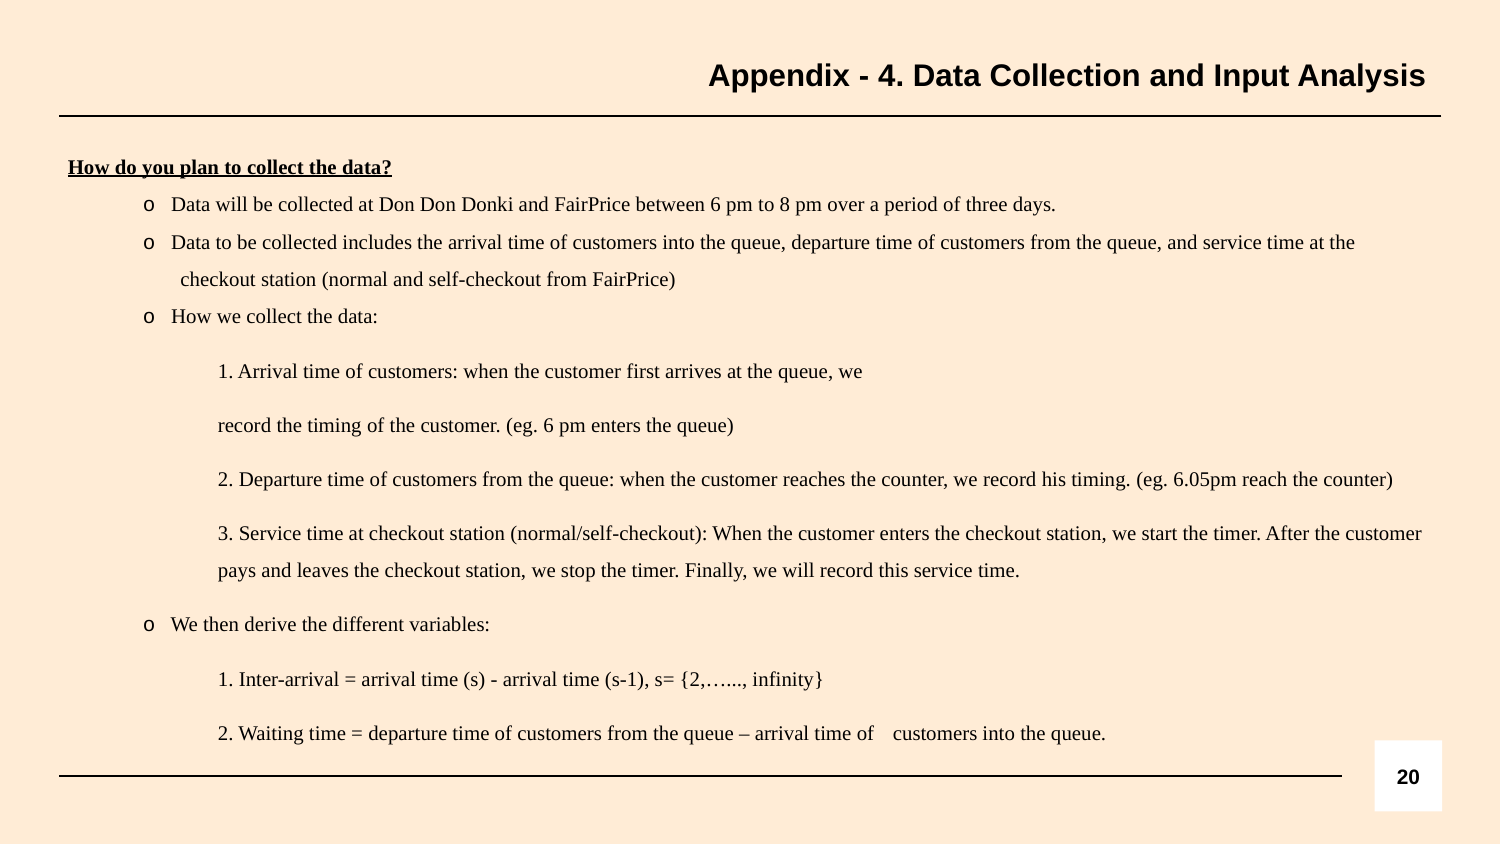

# Appendix - 4. Data Collection and Input Analysis
How do you plan to collect the data?
o   Data will be collected at Don Don Donki and FairPrice between 6 pm to 8 pm over a period of three days.
o   Data to be collected includes the arrival time of customers into the queue, departure time of customers from the queue, and service time at the checkout station (normal and self-checkout from FairPrice)
o   How we collect the data:
1. Arrival time of customers: when the customer first arrives at the queue, we
record the timing of the customer. (eg. 6 pm enters the queue)
2. Departure time of customers from the queue: when the customer reaches the counter, we record his timing. (eg. 6.05pm reach the counter)
3. Service time at checkout station (normal/self-checkout): When the customer enters the checkout station, we start the timer. After the customer pays and leaves the checkout station, we stop the timer. Finally, we will record this service time.
o   We then derive the different variables:
1. Inter-arrival = arrival time (s) - arrival time (s-1), s= {2,…..., infinity}
2. Waiting time = departure time of customers from the queue – arrival time of  	customers into the queue.

20